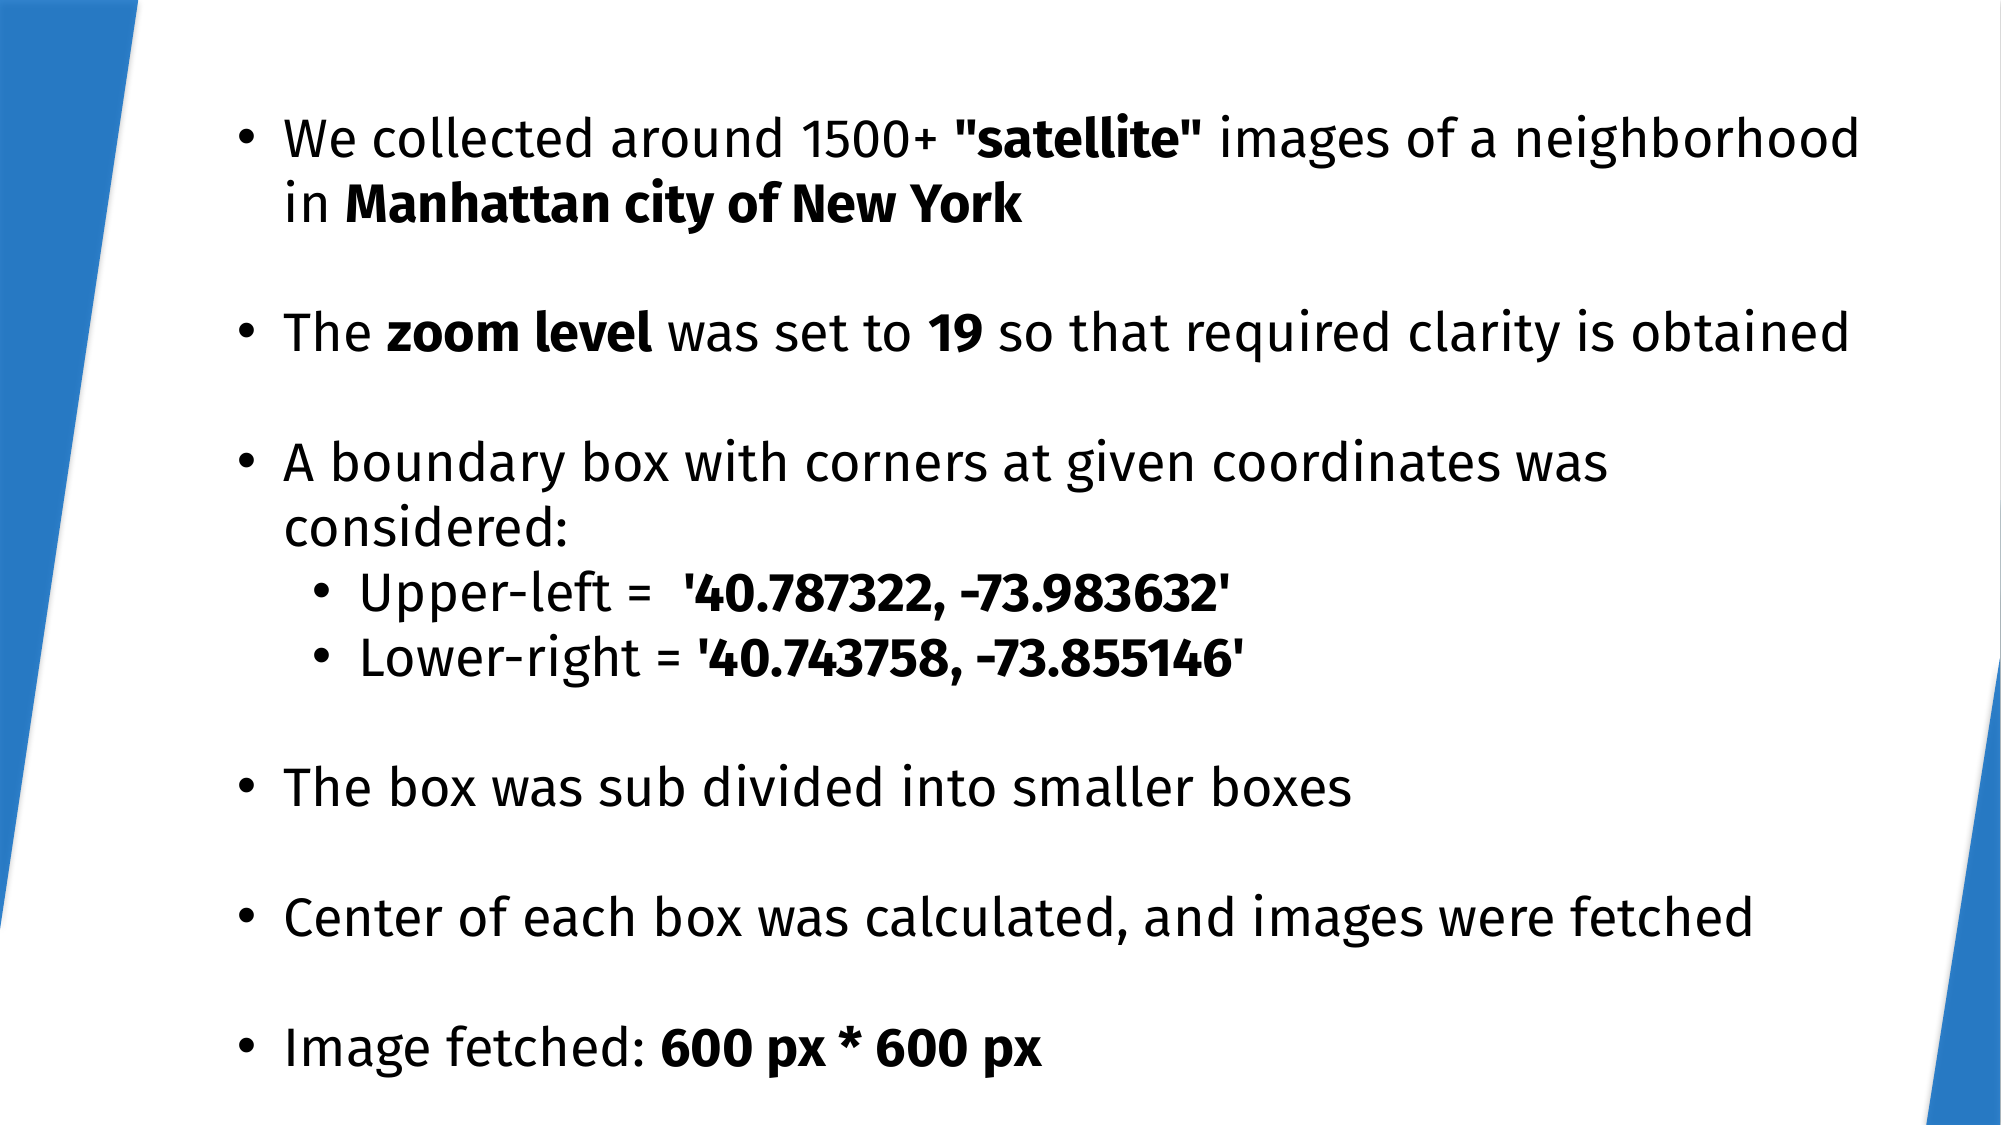

We collected around 1500+ "satellite" images of a neighborhood in Manhattan city of New York

The zoom level was set to 19 so that required clarity is obtained

A boundary box with corners at given coordinates was considered:
Upper-left =  '40.787322, -73.983632'
Lower-right = '40.743758, -73.855146'

The box was sub divided into smaller boxes

Center of each box was calculated, and images were fetched

Image fetched: 600 px * 600 px